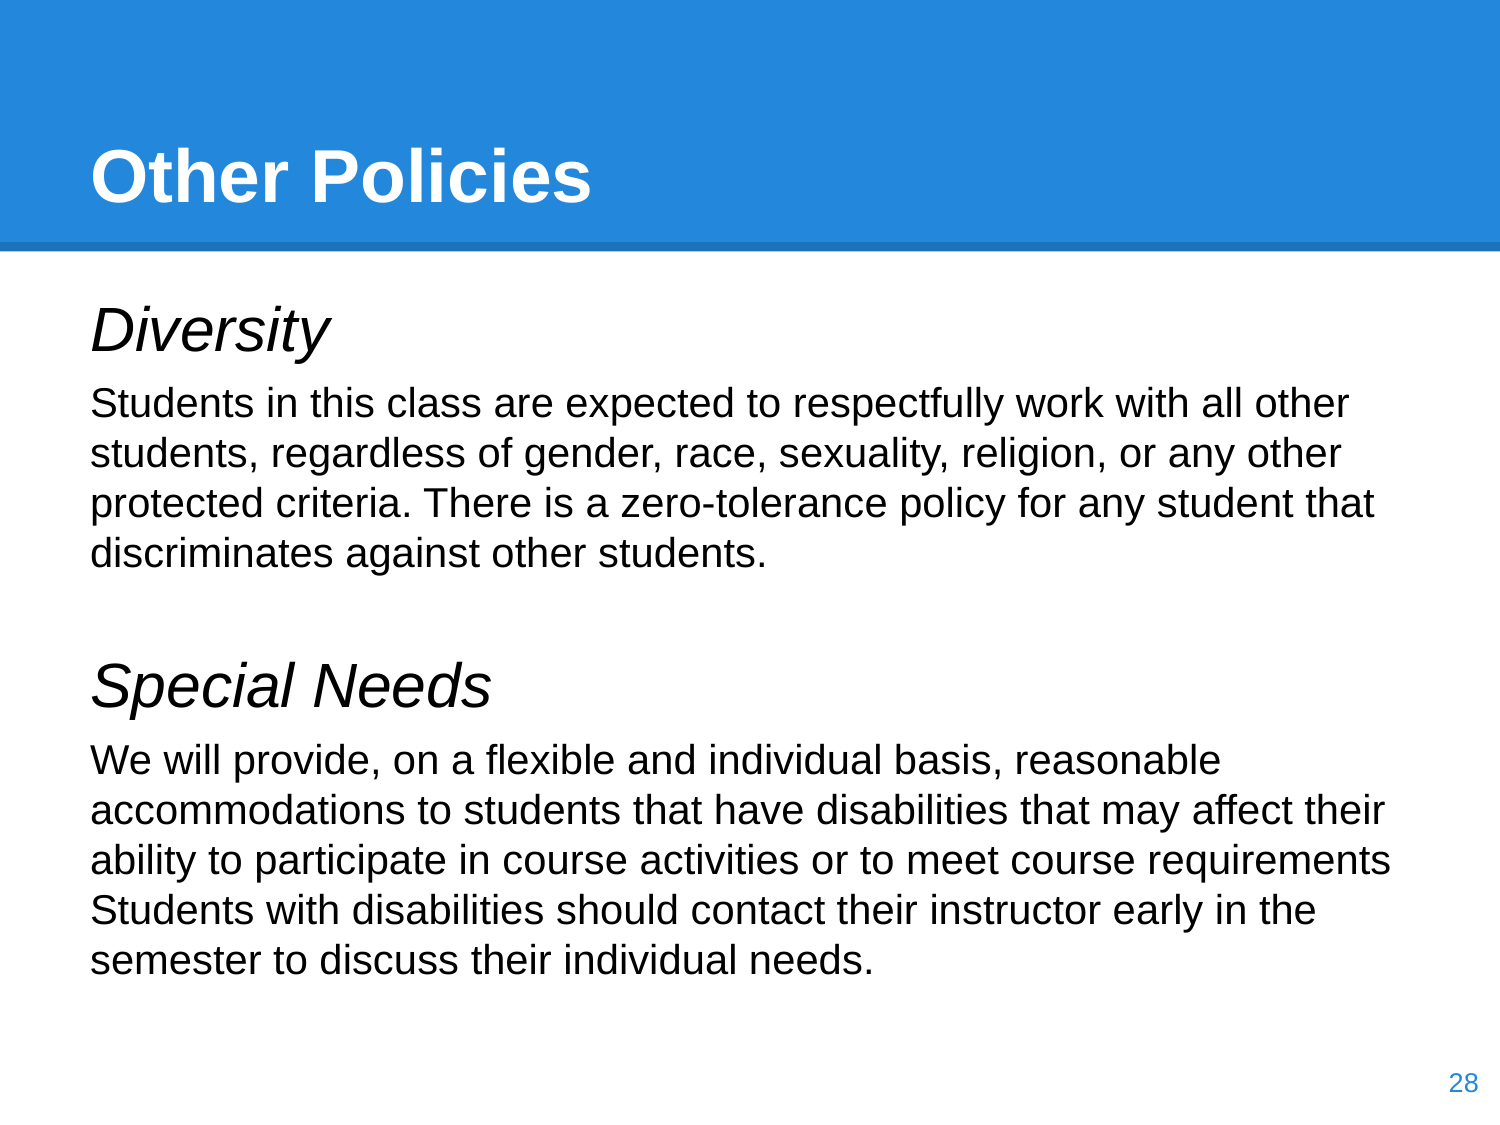

# Other Policies
Diversity
Students in this class are expected to respectfully work with all other students, regardless of gender, race, sexuality, religion, or any other protected criteria. There is a zero-tolerance policy for any student that discriminates against other students.

Special Needs
We will provide, on a flexible and individual basis, reasonable accommodations to students that have disabilities that may affect their ability to participate in course activities or to meet course requirements Students with disabilities should contact their instructor early in the semester to discuss their individual needs.

28